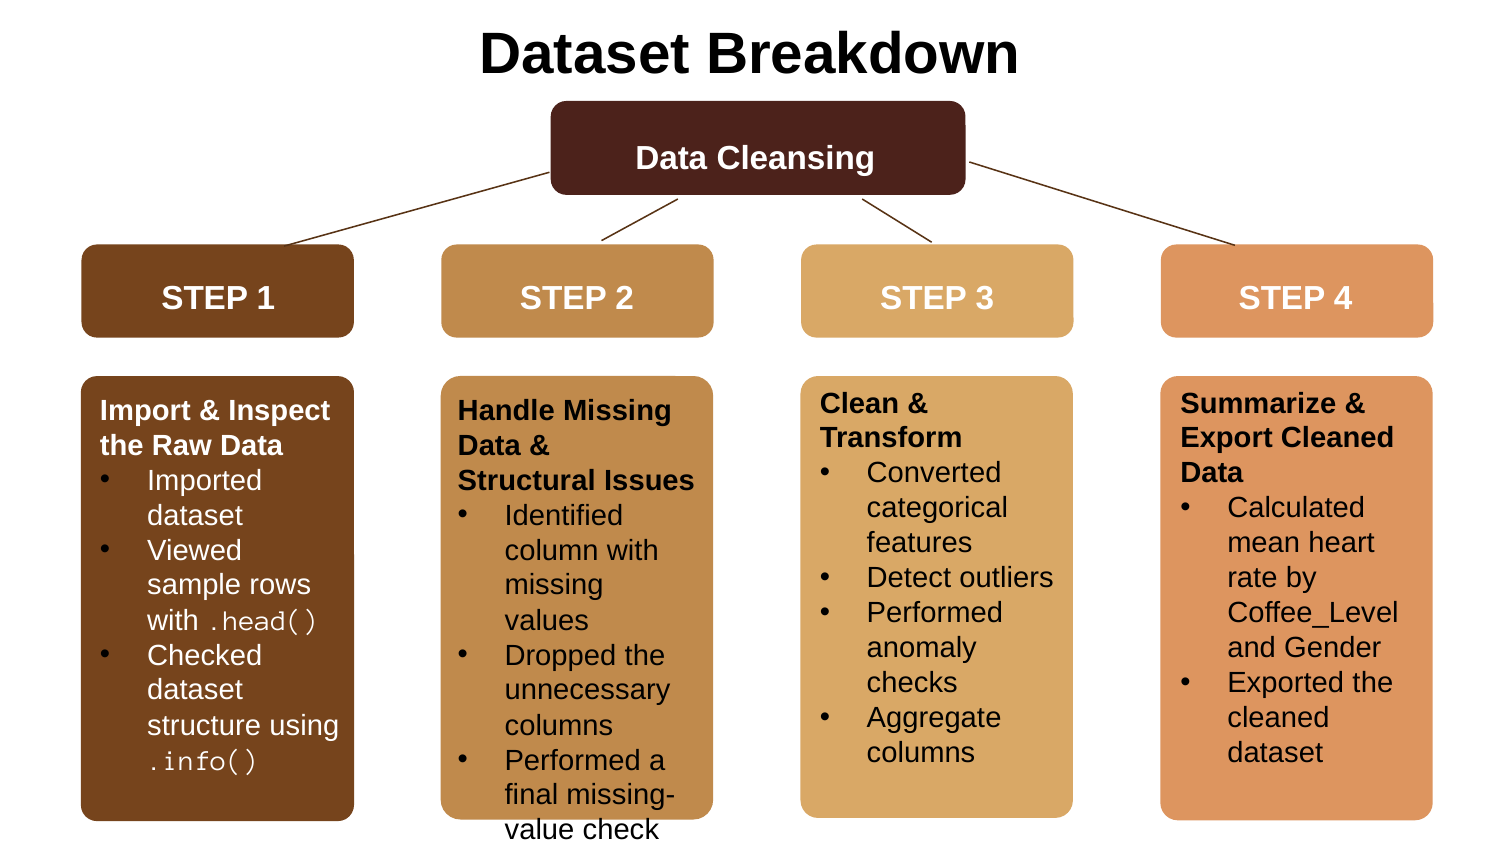

Dataset Breakdown

Data Cleansing

STEP 1
STEP 2
STEP 3
STEP 4

Clean & Transform
Converted categorical features
Detect outliers
Performed anomaly checks
Aggregate columns
Summarize & Export Cleaned Data
Calculated mean heart rate by Coffee_Level and Gender
Exported the cleaned dataset
Import & Inspect the Raw Data
Imported dataset
Viewed sample rows with .head()
Checked dataset structure using .info()

Handle Missing Data & Structural Issues
Identified column with missing values
Dropped the unnecessary columns
Performed a final missing-value check